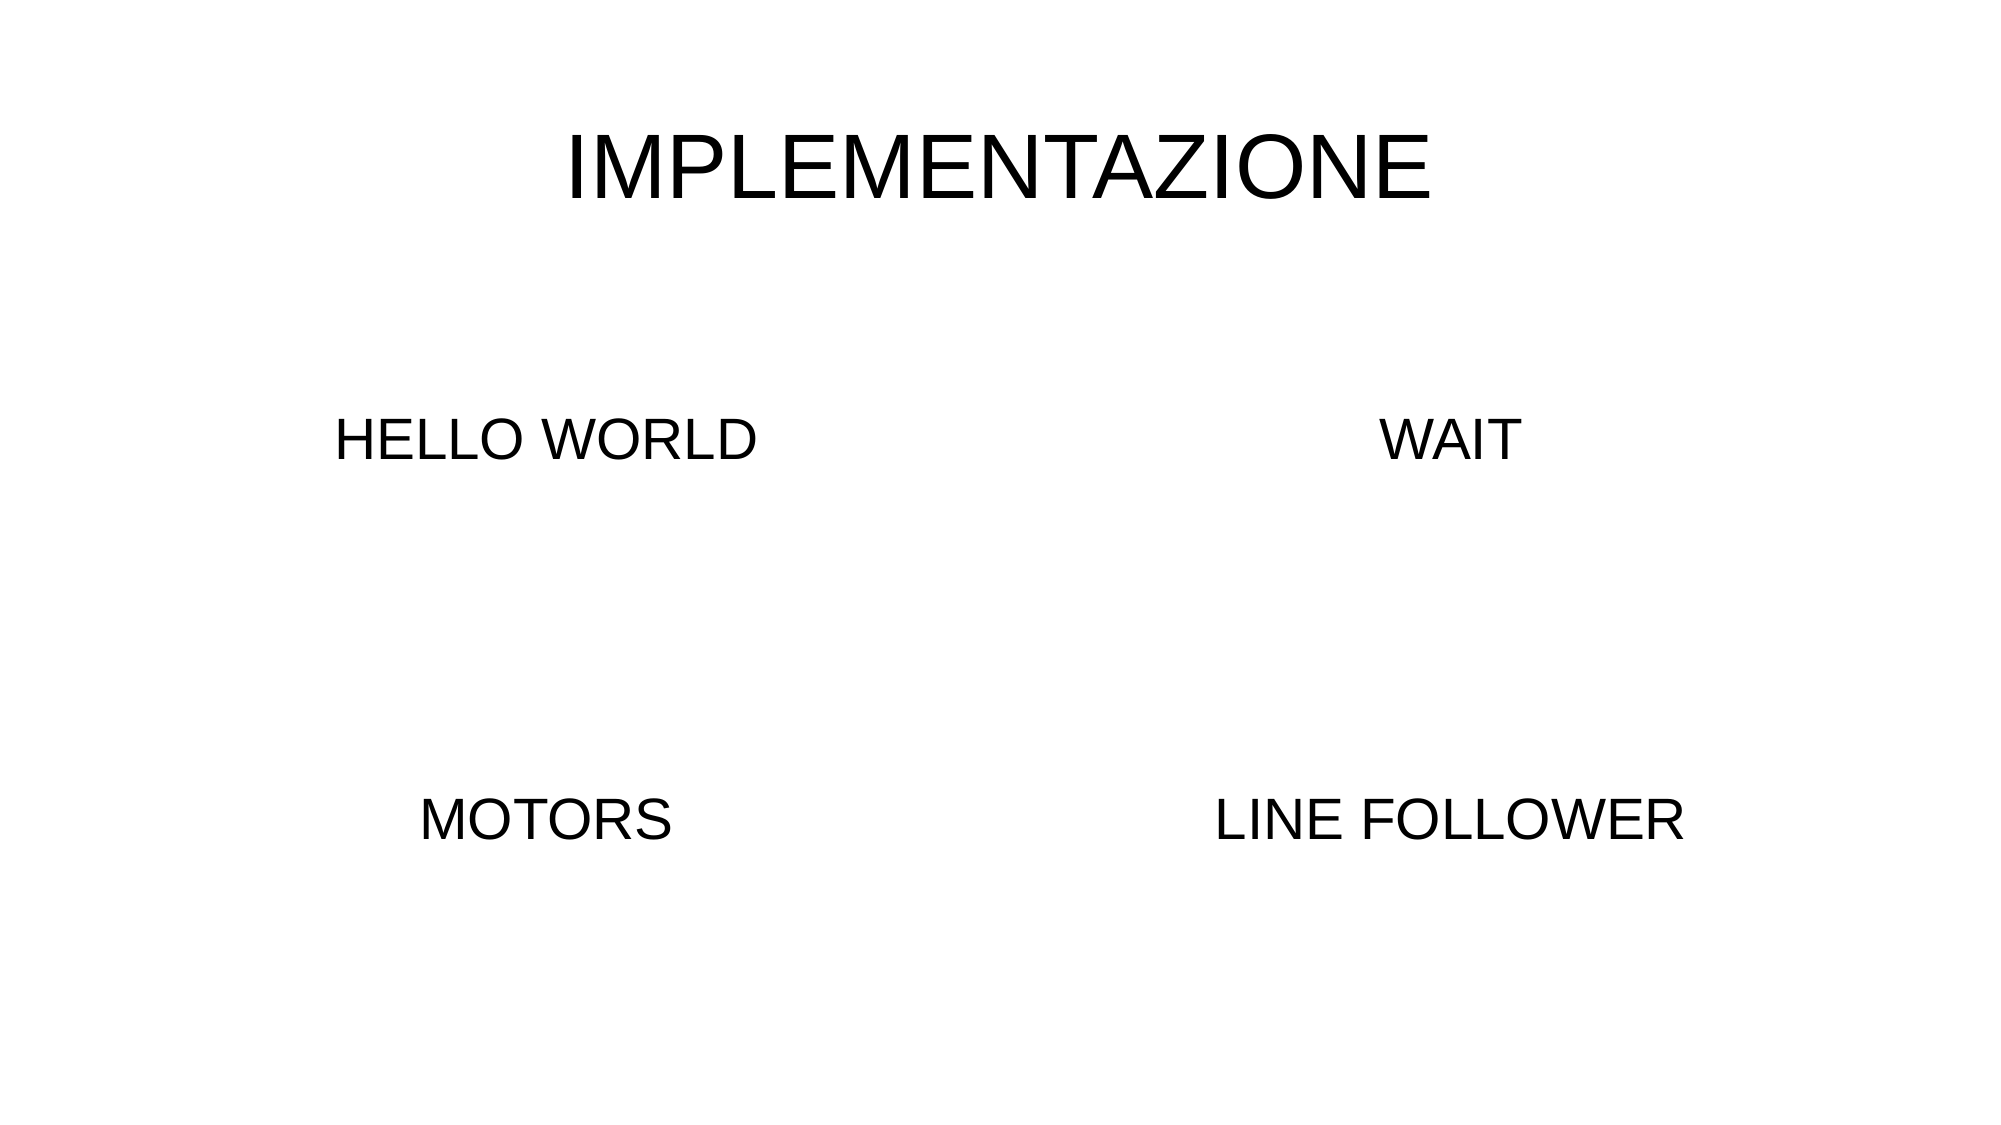

# IMPLEMENTAZIONE
HELLO WORLD
WAIT
MOTORS
LINE FOLLOWER